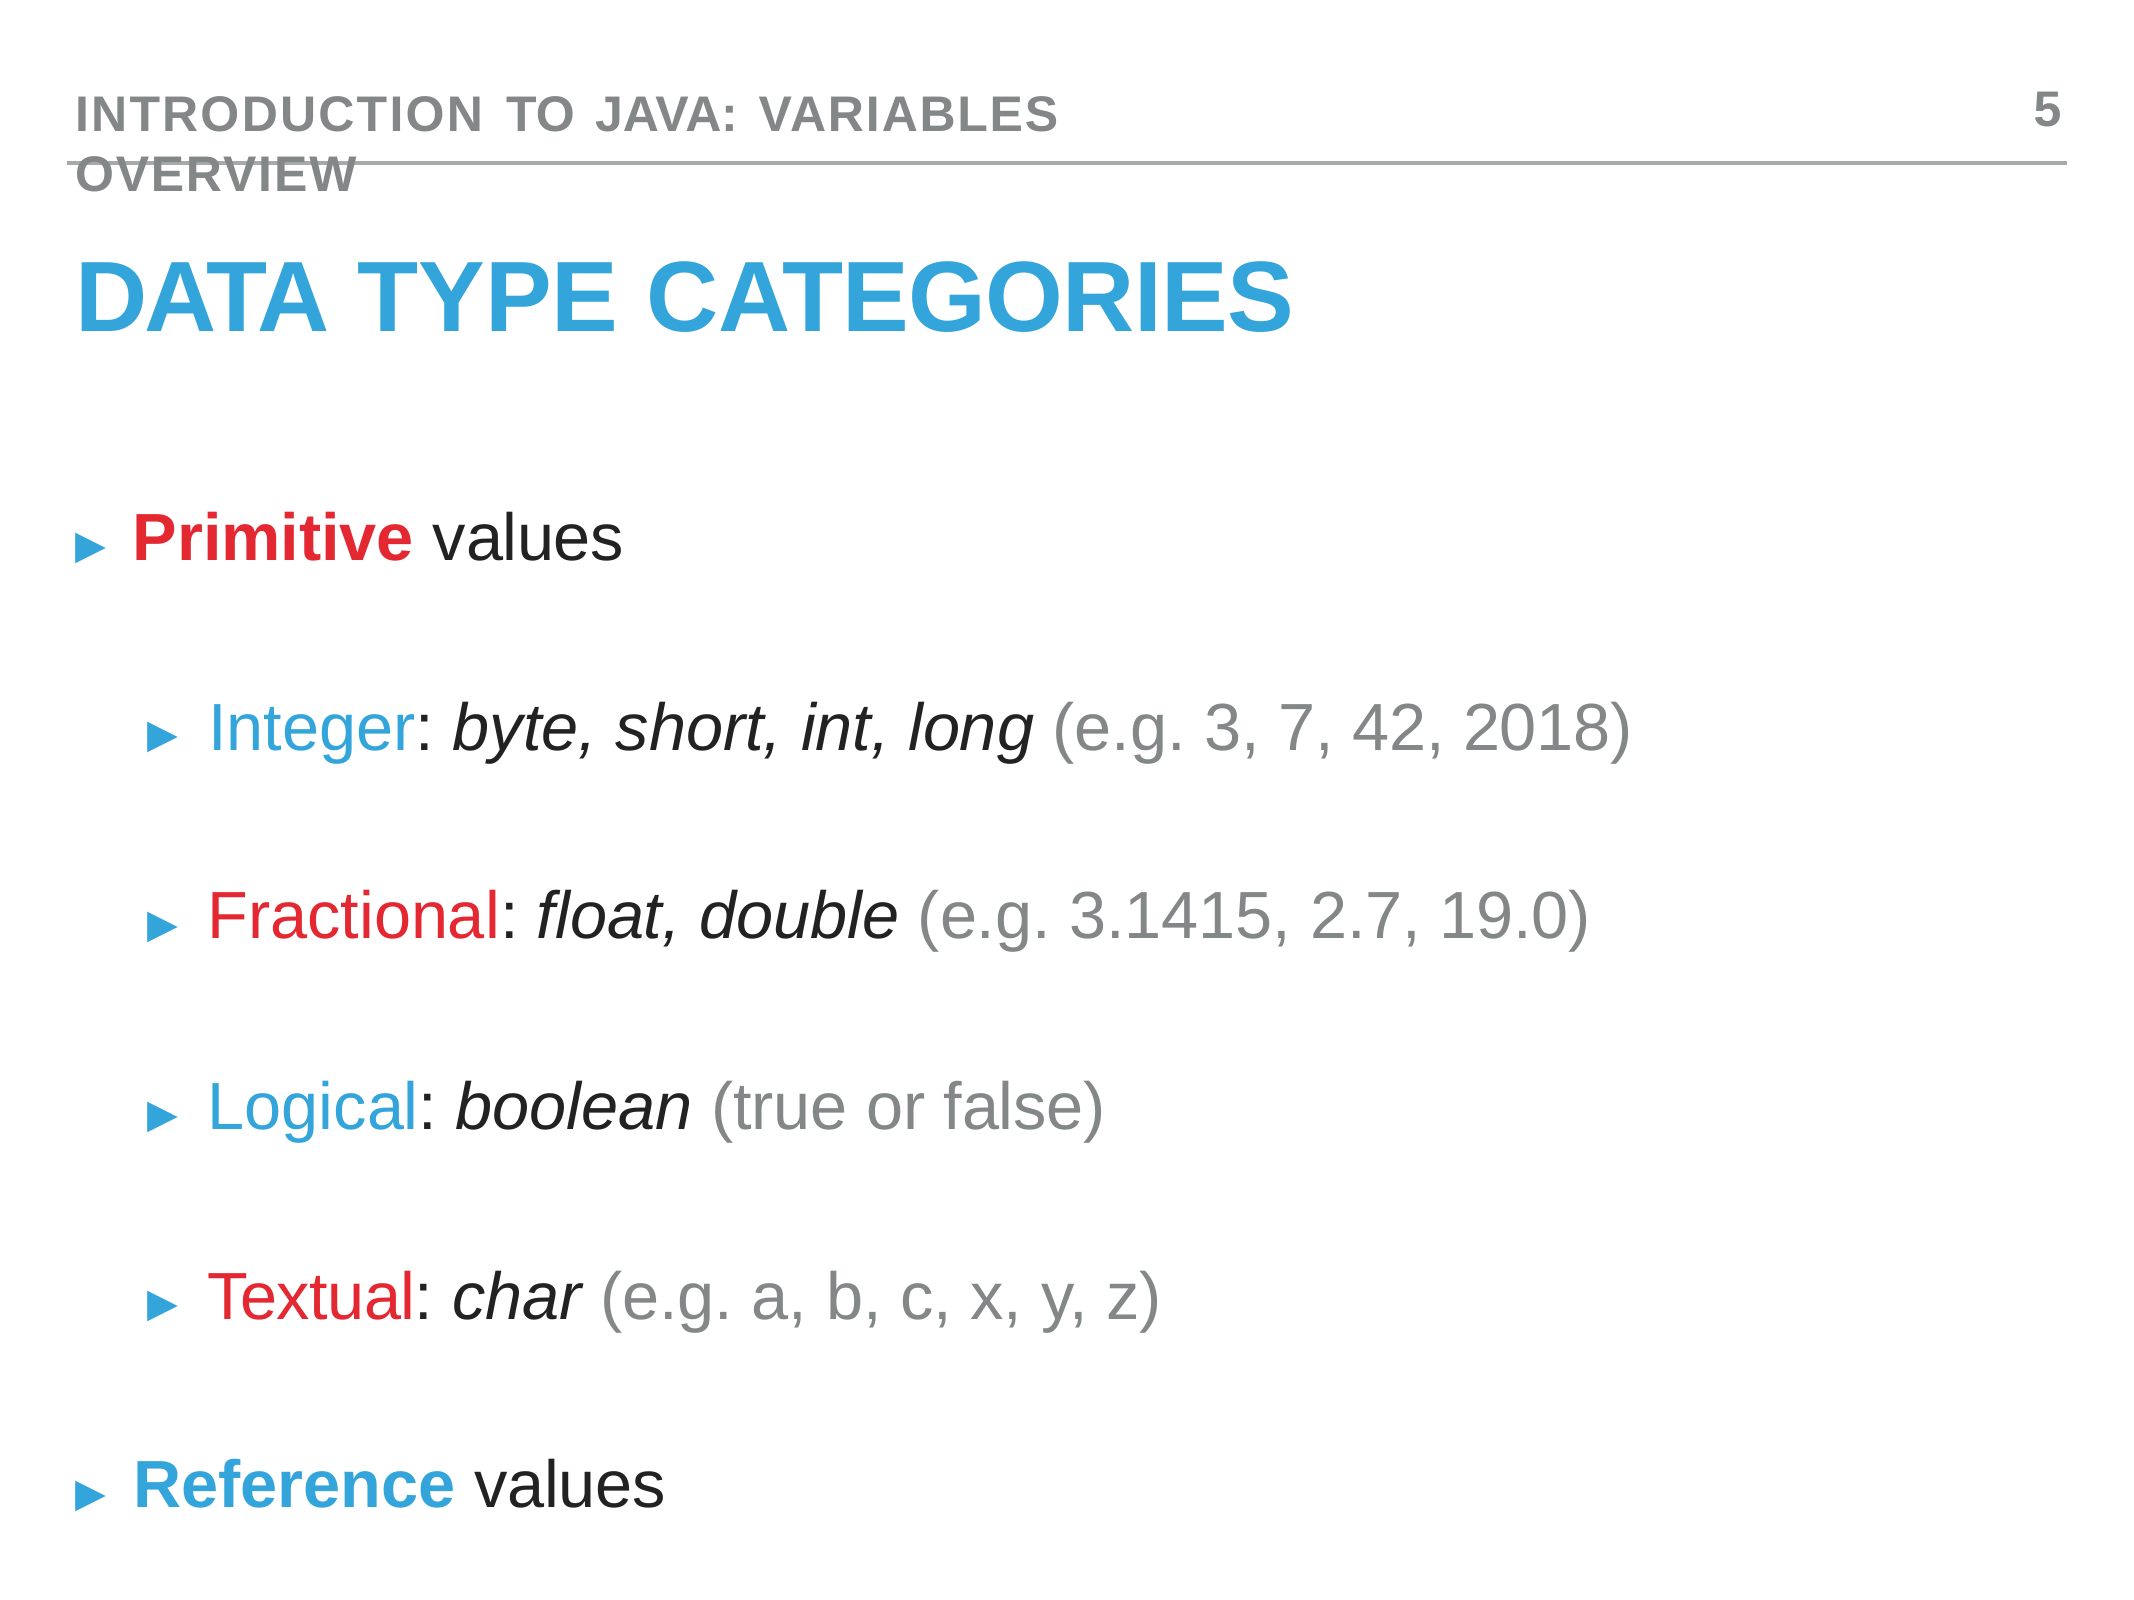

5
INTRODUCTION TO JAVA: VARIABLES OVERVIEW
# DATA TYPE CATEGORIES
▸ Primitive values
▸ Integer: byte, short, int, long (e.g. 3, 7, 42, 2018)
▸ Fractional: float, double (e.g. 3.1415, 2.7, 19.0)
▸ Logical: boolean (true or false)
▸ Textual: char (e.g. a, b, c, x, y, z)
▸ Reference values
▸ Everything else